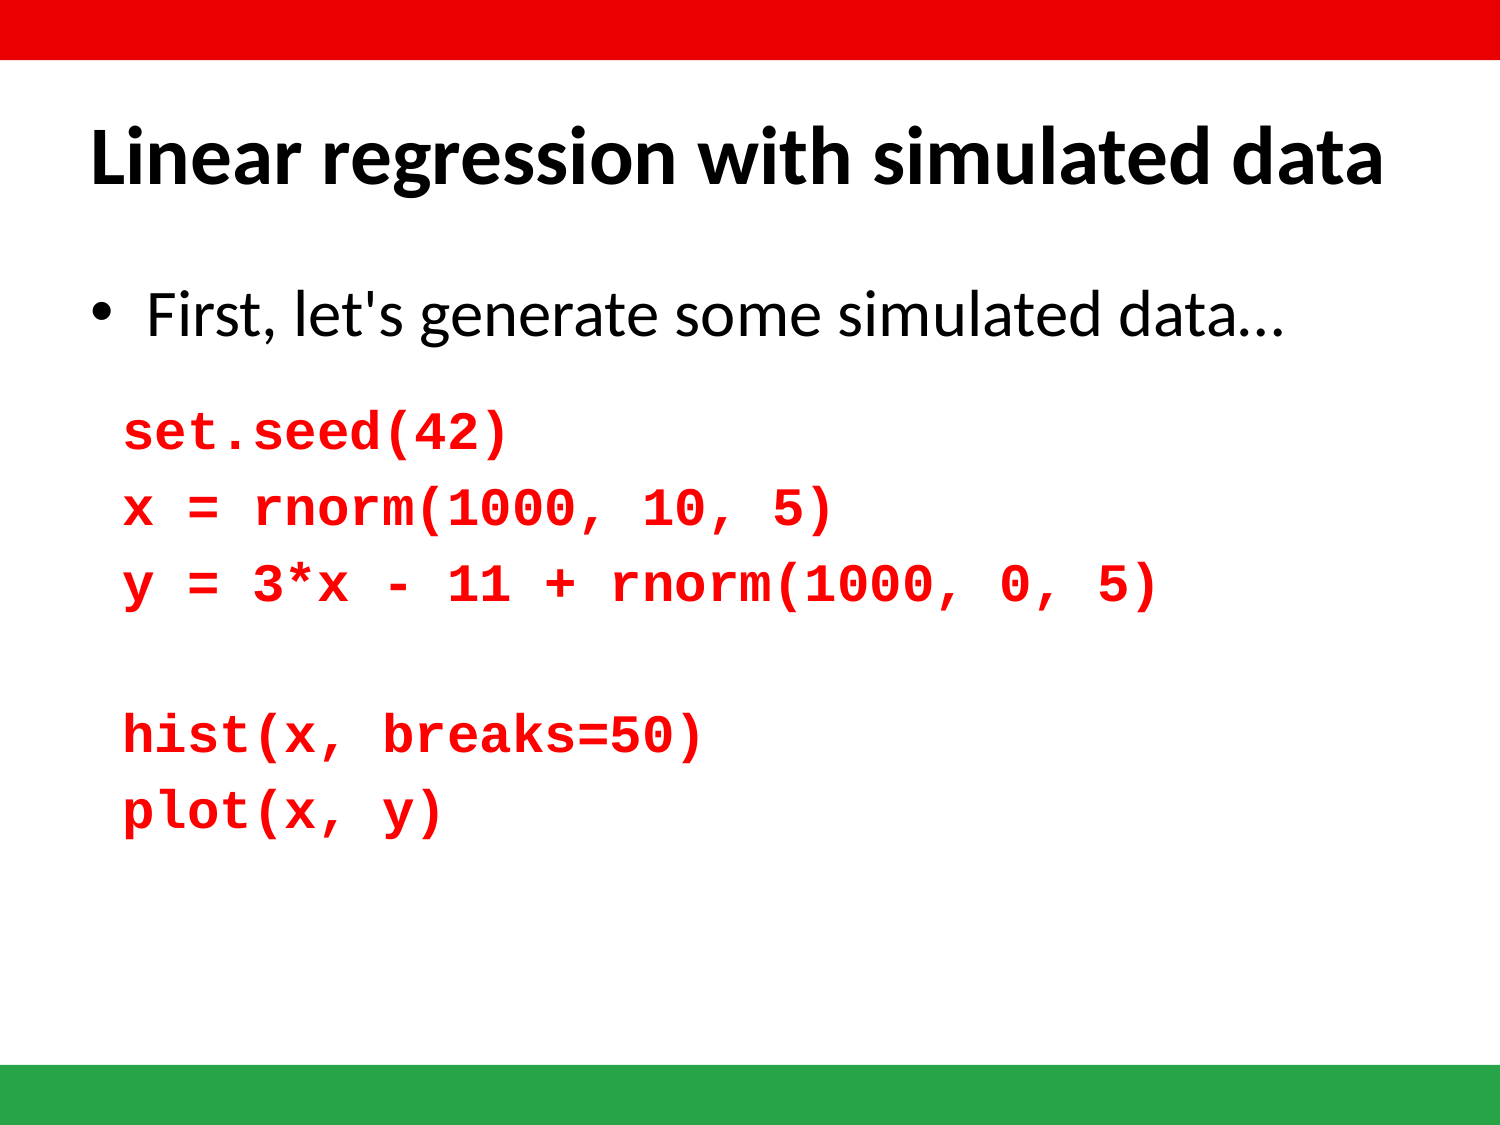

# Linear regression with simulated data
First, let's generate some simulated data…

 set.seed(42)
 x = rnorm(1000, 10, 5)
 y = 3*x - 11 + rnorm(1000, 0, 5)

 hist(x, breaks=50)
 plot(x, y)